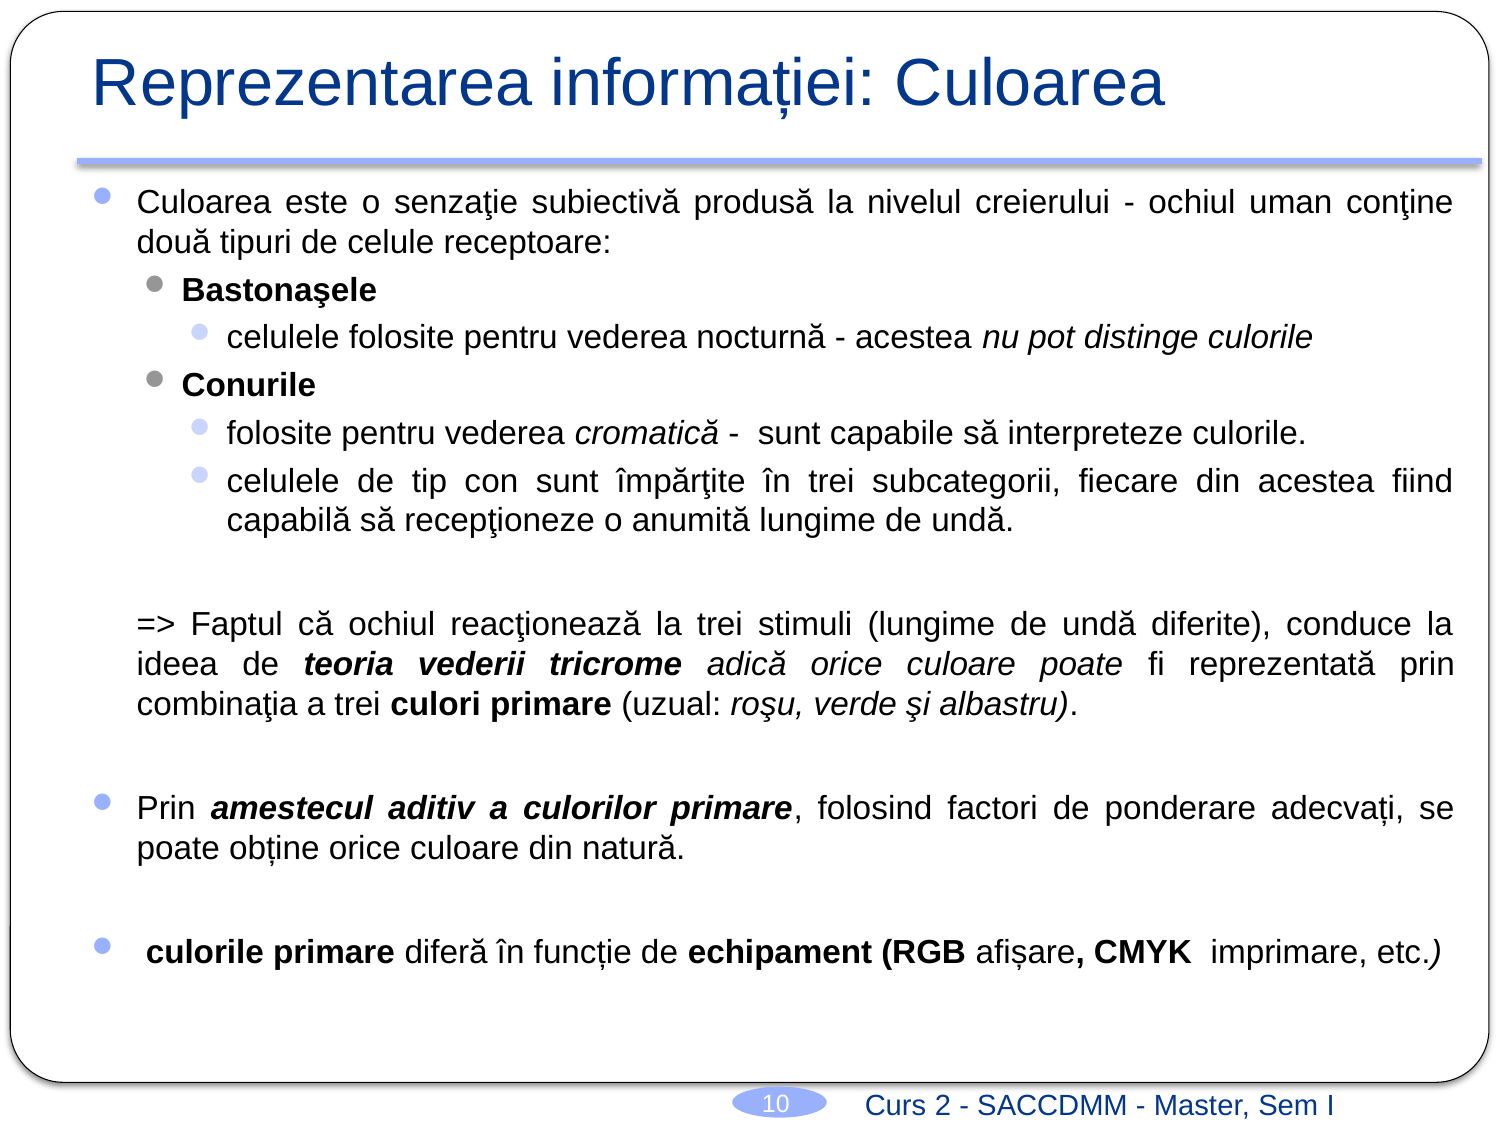

# Reprezentarea informației: Culoarea
Culoarea este o senzaţie subiectivă produsă la nivelul creierului - ochiul uman conţine două tipuri de celule receptoare:
Bastonaşele
celulele folosite pentru vederea nocturnă - acestea nu pot distinge culorile
Conurile
folosite pentru vederea cromatică -  sunt capabile să interpreteze culorile.
celulele de tip con sunt împărţite în trei subcategorii, fiecare din acestea fiind capabilă să recepţioneze o anumită lungime de undă.

	=> Faptul că ochiul reacţionează la trei stimuli (lungime de undă diferite), conduce la ideea de teoria vederii tricrome adică orice culoare poate fi reprezentată prin combinaţia a trei culori primare (uzual: roşu, verde şi albastru).

Prin amestecul aditiv a culorilor primare, folosind factori de ponderare adecvați, se poate obține orice culoare din natură.

 culorile primare diferă în funcție de echipament (RGB afișare, CMYK  imprimare, etc.)

Curs 2 - SACCDMM - Master, Sem I
10